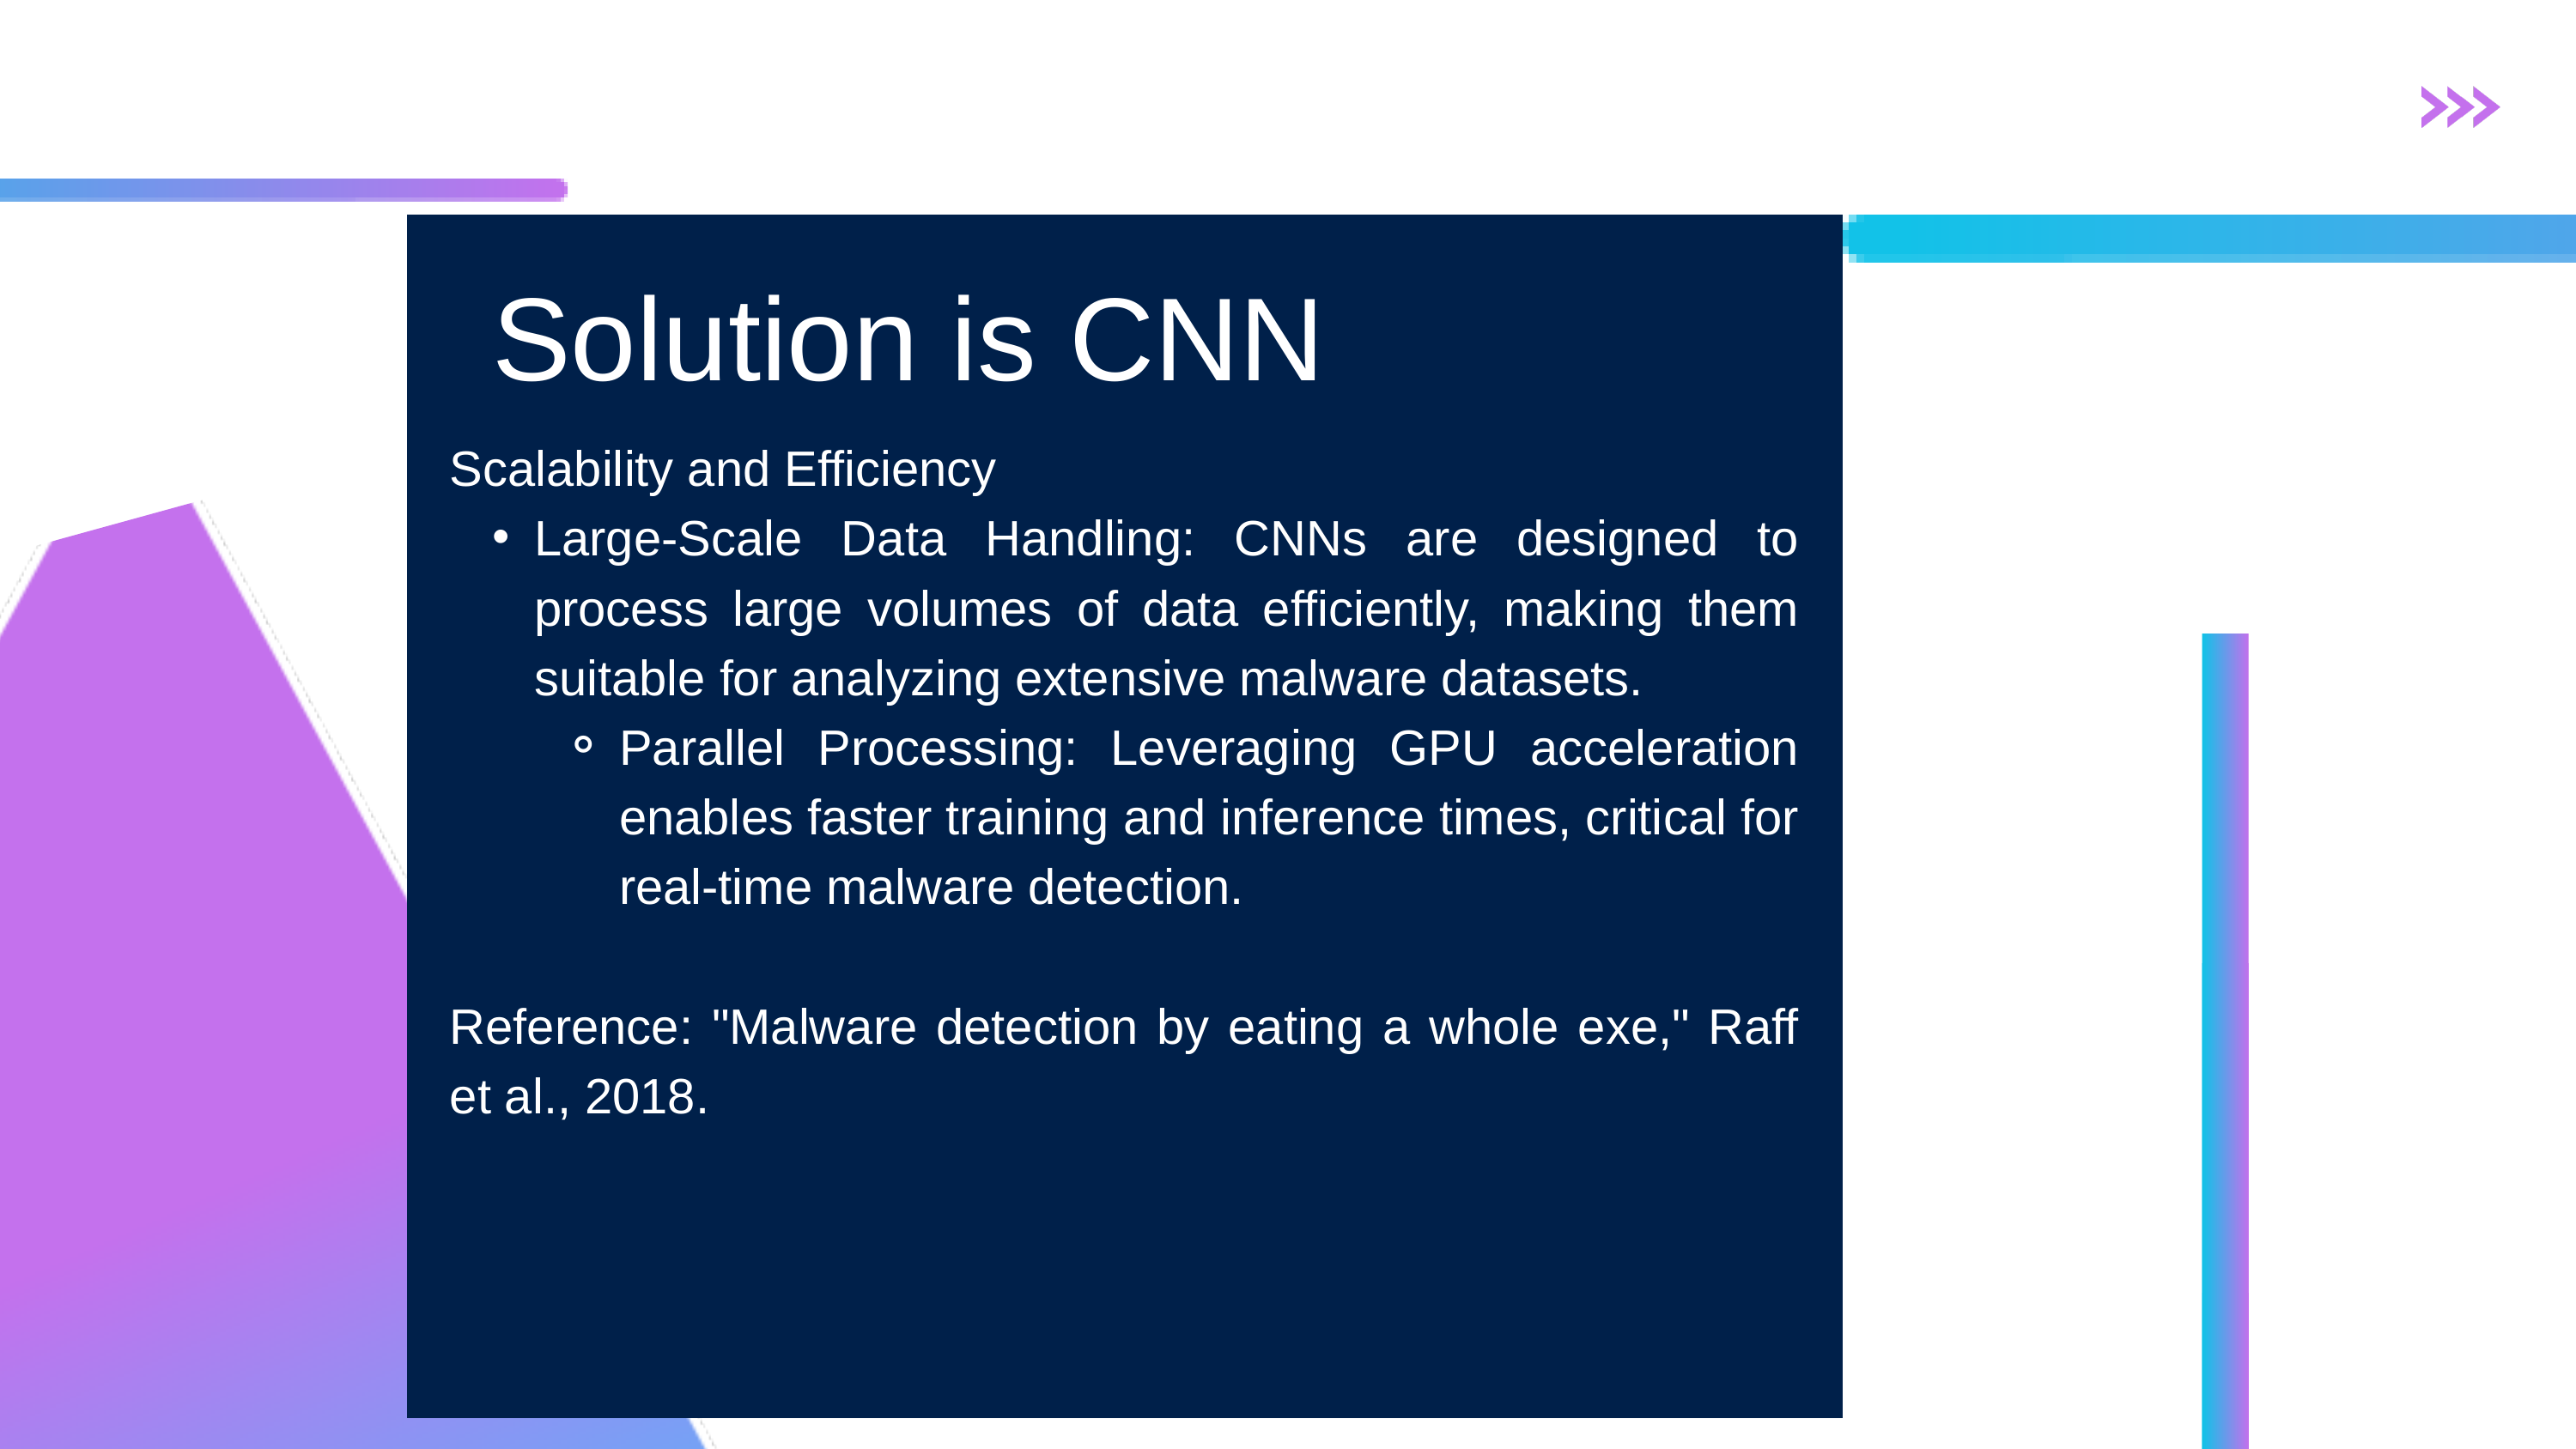

Solution is CNN
Scalability and Efficiency
Large-Scale Data Handling: CNNs are designed to process large volumes of data efficiently, making them suitable for analyzing extensive malware datasets.
Parallel Processing: Leveraging GPU acceleration enables faster training and inference times, critical for real-time malware detection.

Reference: "Malware detection by eating a whole exe," Raff et al., 2018.